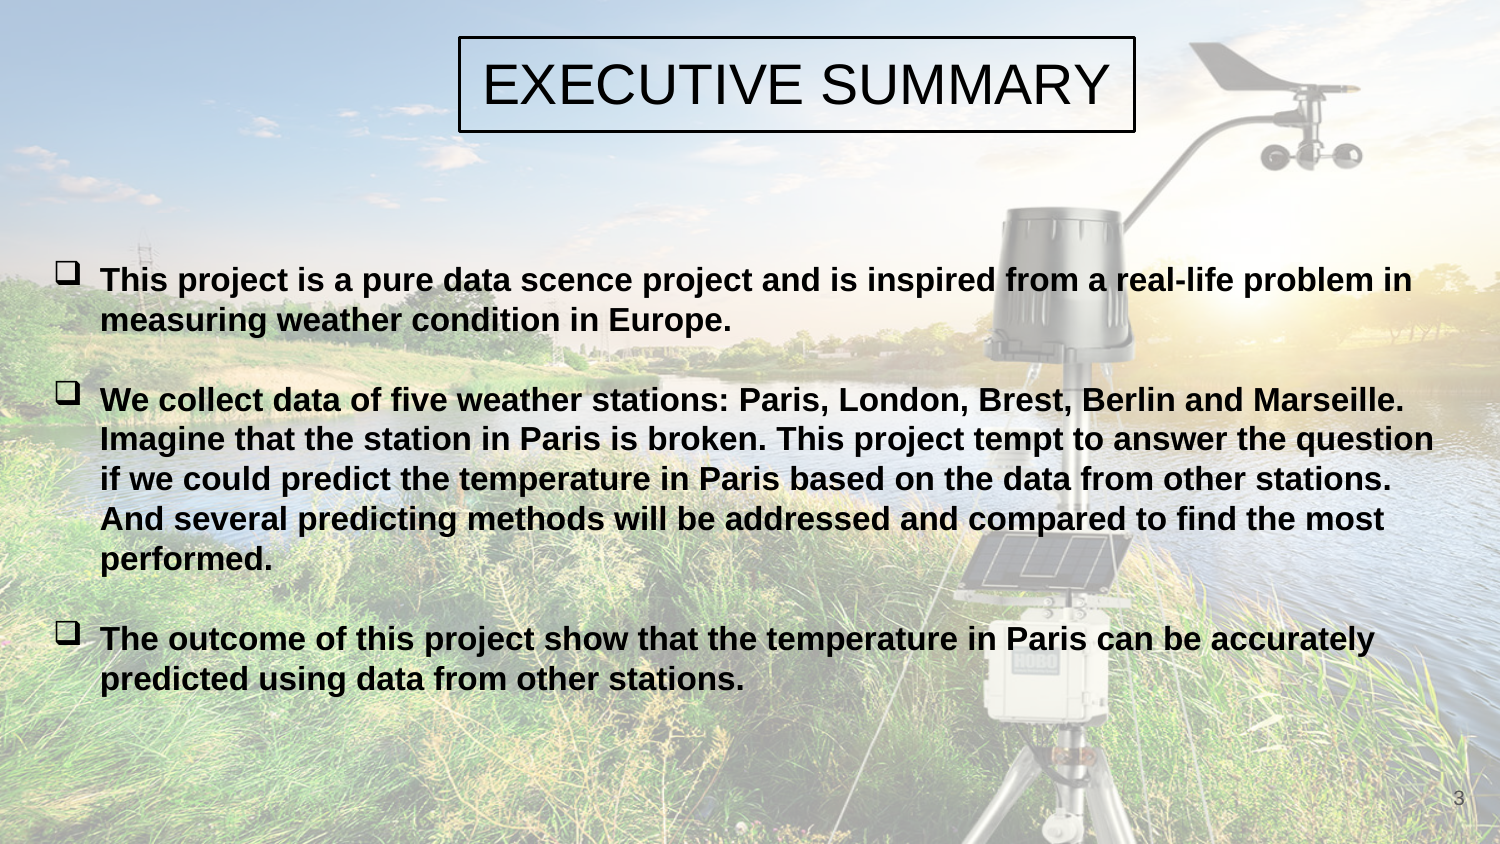

# EXECUTIVE SUMMARY
This project is a pure data scence project and is inspired from a real-life problem in measuring weather condition in Europe.

We collect data of five weather stations: Paris, London, Brest, Berlin and Marseille. Imagine that the station in Paris is broken. This project tempt to answer the question if we could predict the temperature in Paris based on the data from other stations. And several predicting methods will be addressed and compared to find the most performed.

The outcome of this project show that the temperature in Paris can be accurately predicted using data from other stations.

3